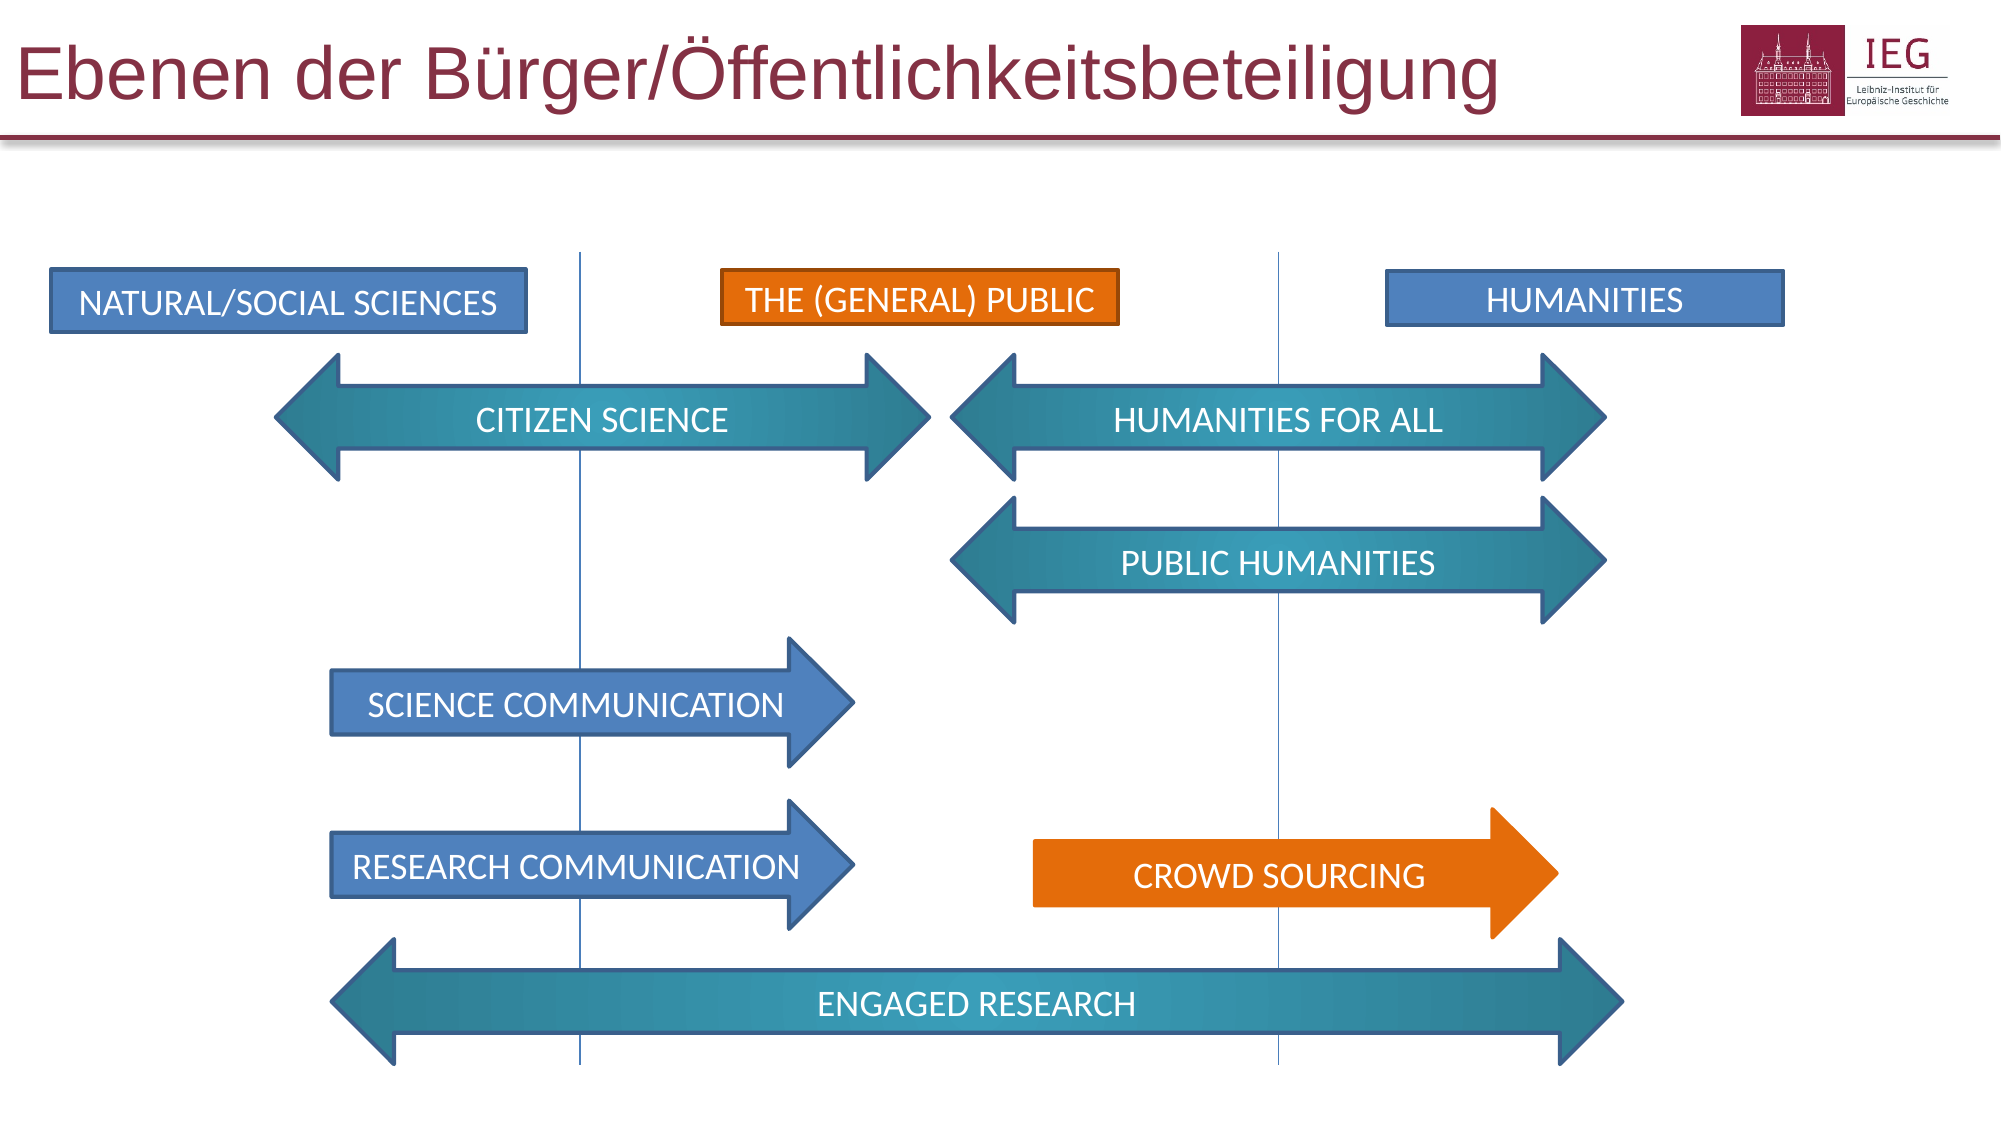

# Ebenen der Bürger/Öffentlichkeitsbeteiligung
NATURAL/SOCIAL SCIENCES
THE (GENERAL) PUBLIC
HUMANITIES
CITIZEN SCIENCE
HUMANITIES FOR ALL
PUBLIC HUMANITIES
SCIENCE COMMUNICATION
RESEARCH COMMUNICATION
CROWD SOURCING
ENGAGED RESEARCH